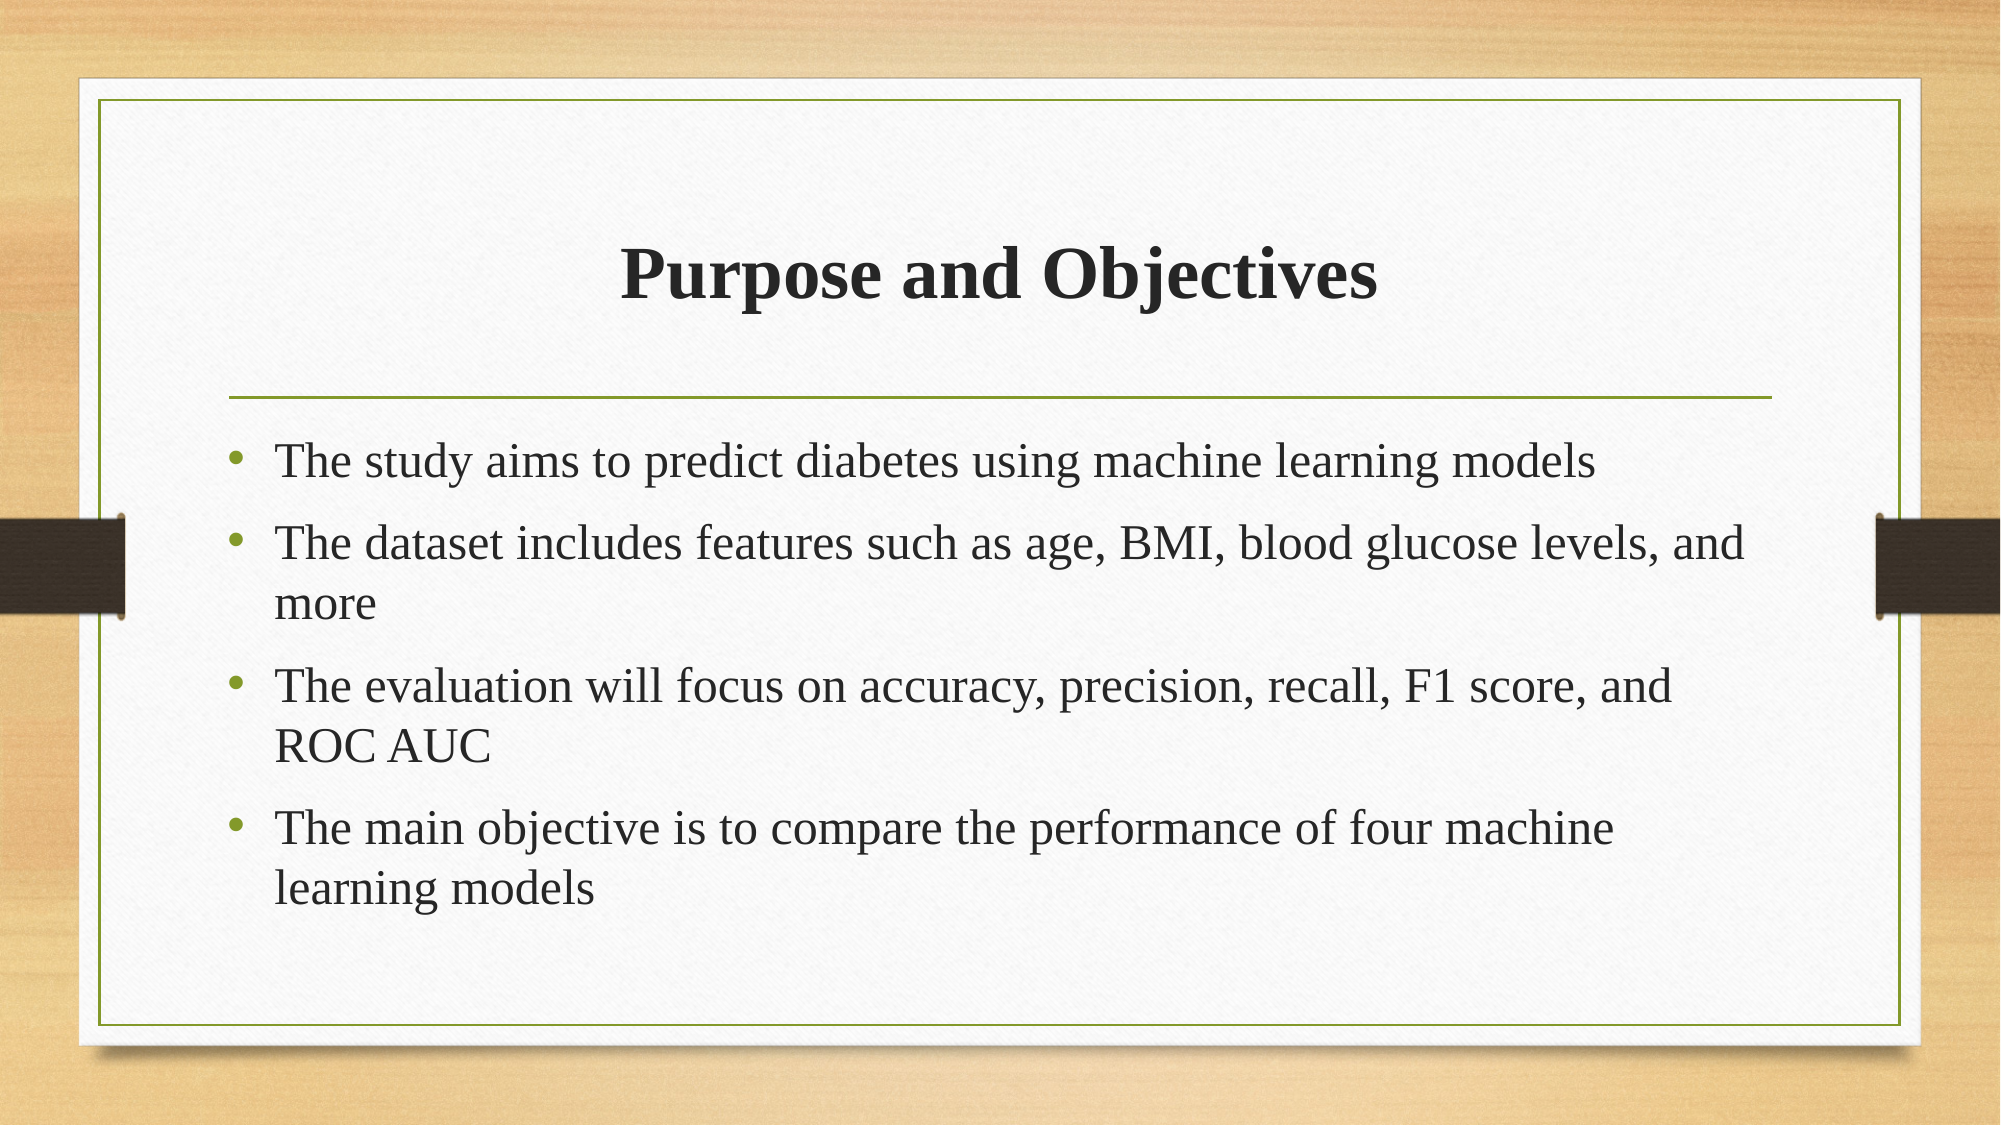

# Purpose and Objectives
The study aims to predict diabetes using machine learning models
The dataset includes features such as age, BMI, blood glucose levels, and more
The evaluation will focus on accuracy, precision, recall, F1 score, and ROC AUC
The main objective is to compare the performance of four machine learning models